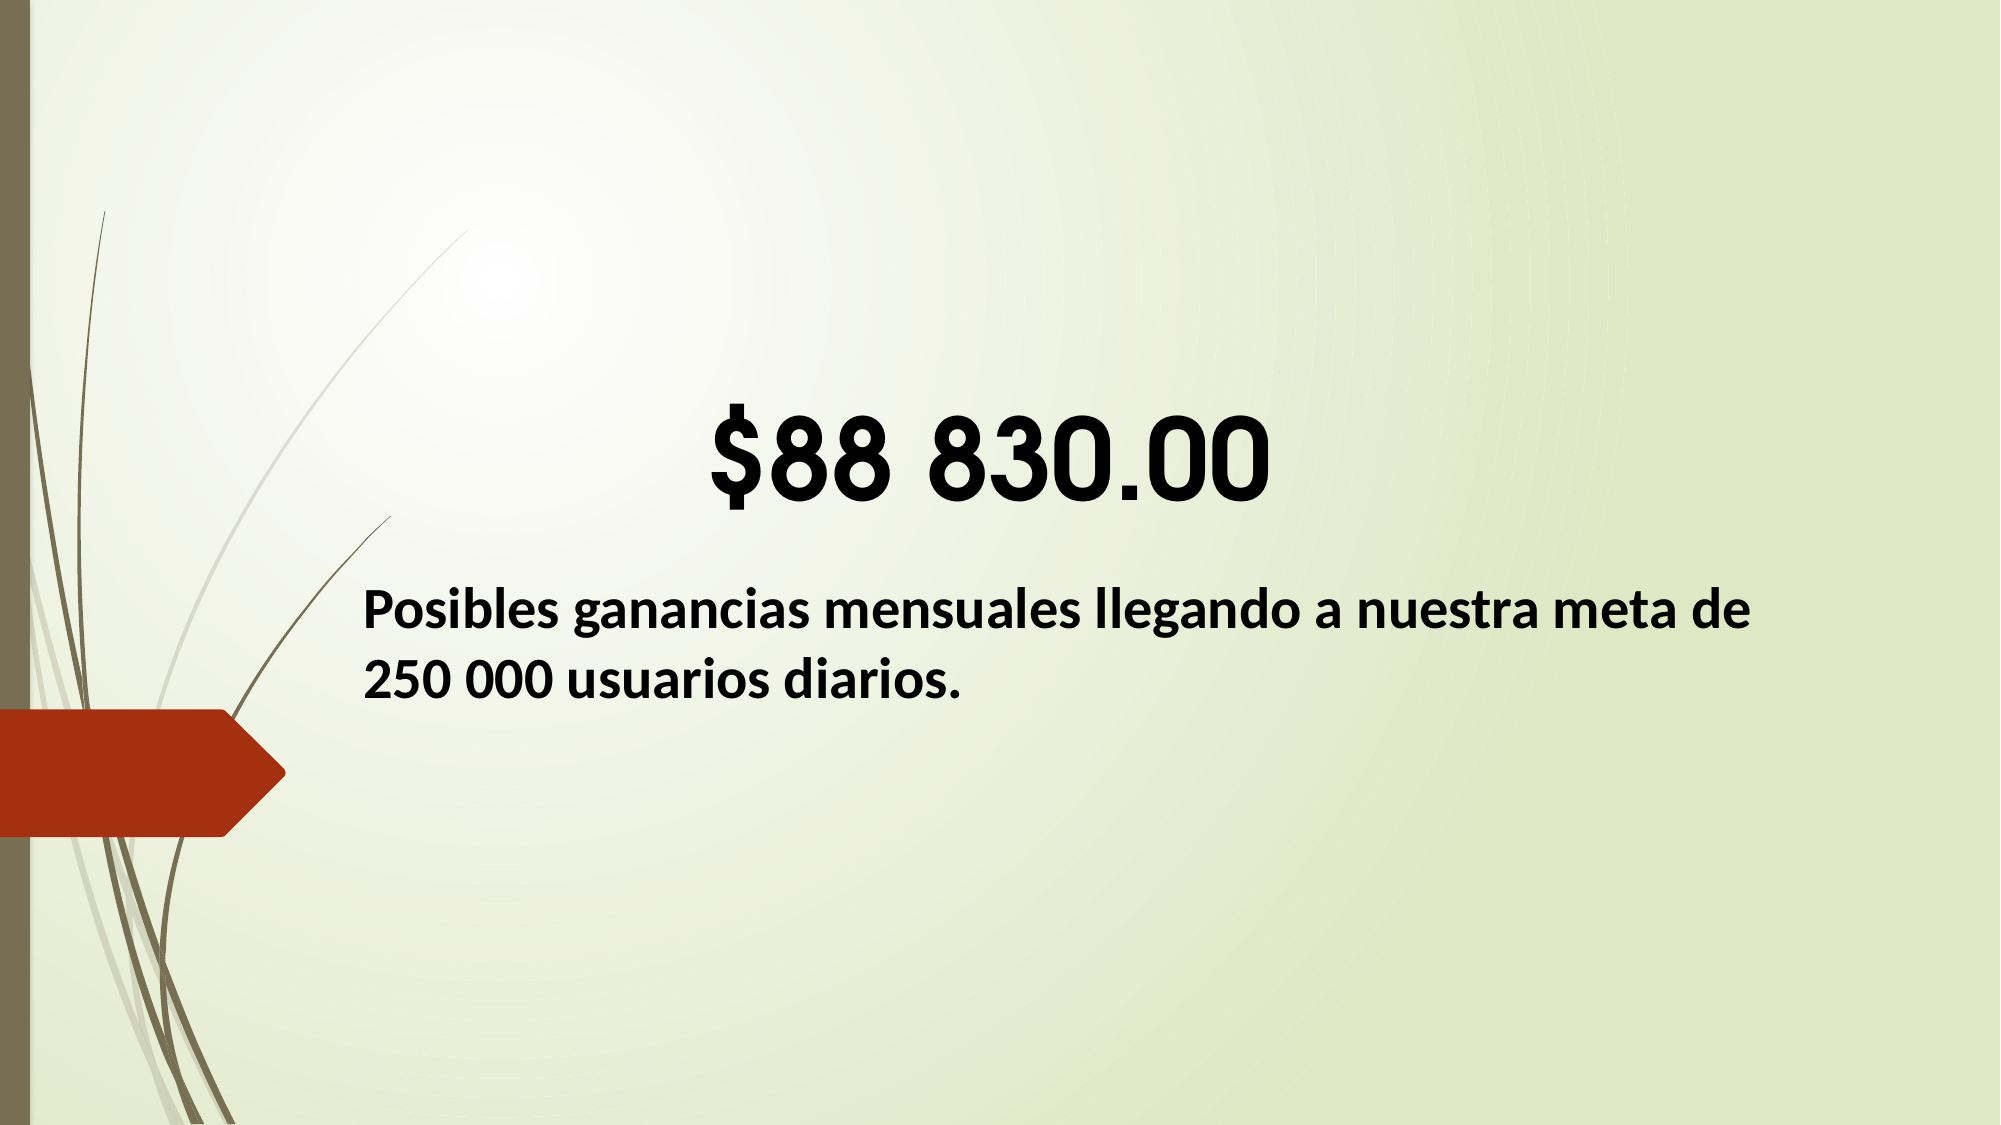

# $88 830.00
Posibles ganancias mensuales llegando a nuestra meta de 250 000 usuarios diarios.